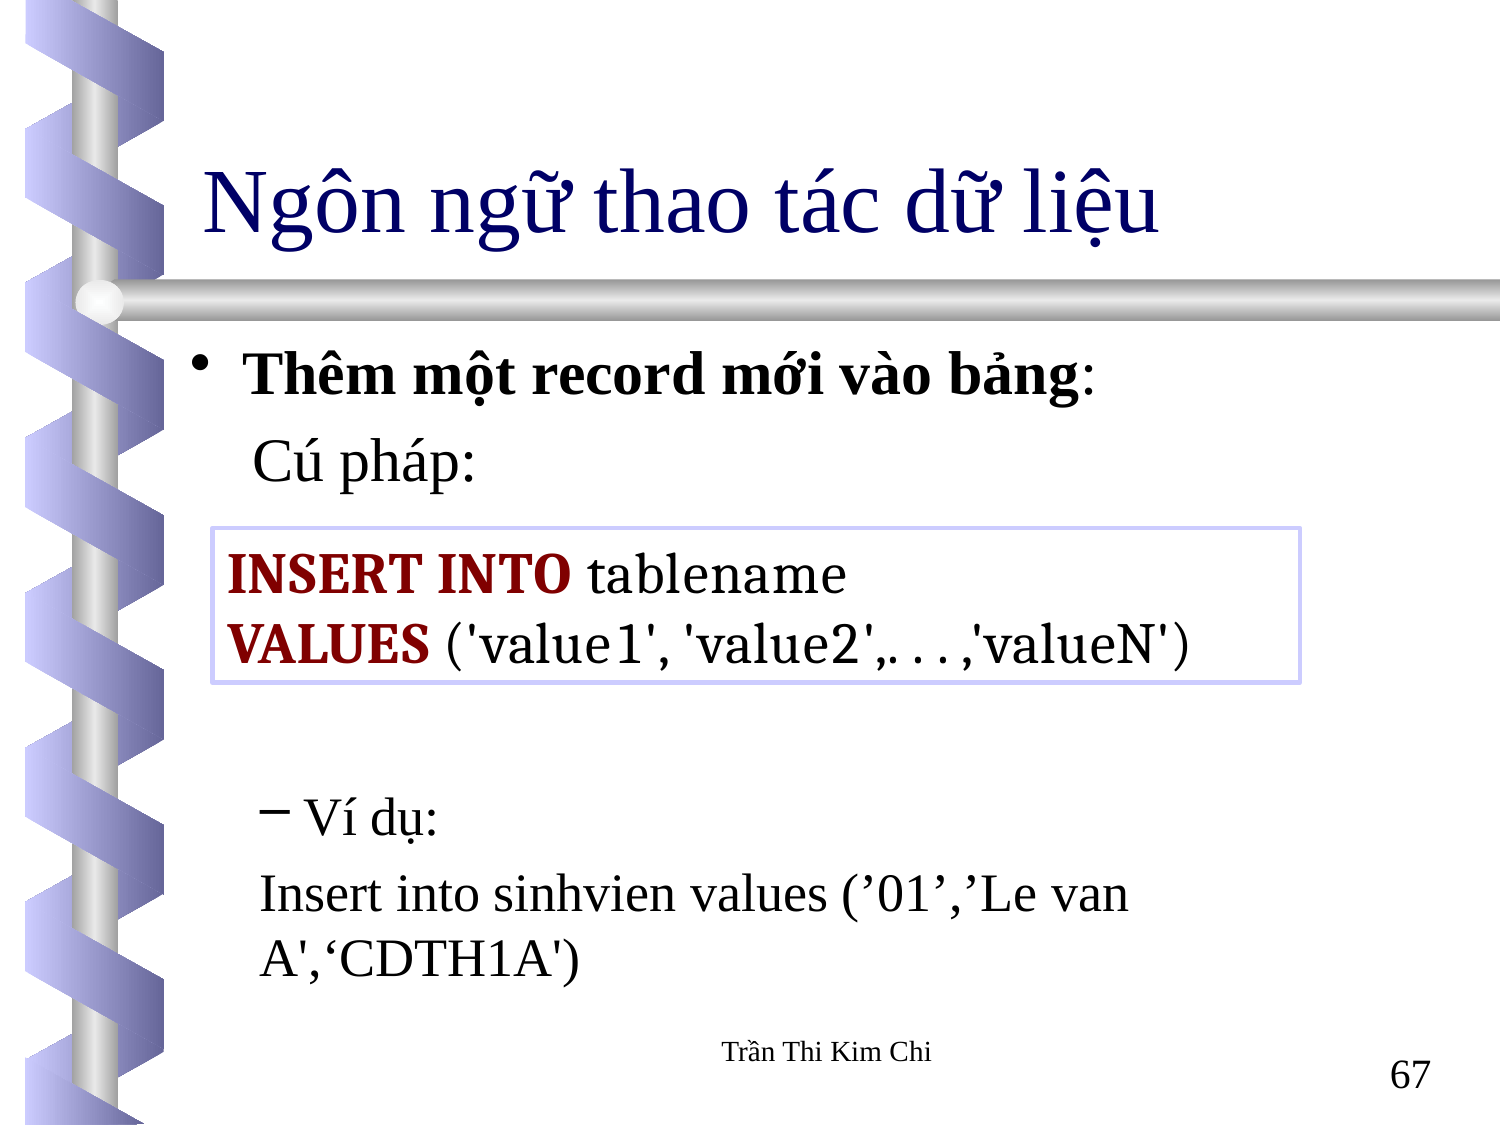

# Ngôn ngữ thao tác dữ liệu
Thêm một record mới vào bảng:
    Cú pháp:

Ví dụ:
Insert into sinhvien values (’01’,’Le van A',‘CDTH1A')
INSERT INTO tablename
VALUES ('value1', 'value2',. . . ,'valueN')
Trần Thi Kim Chi